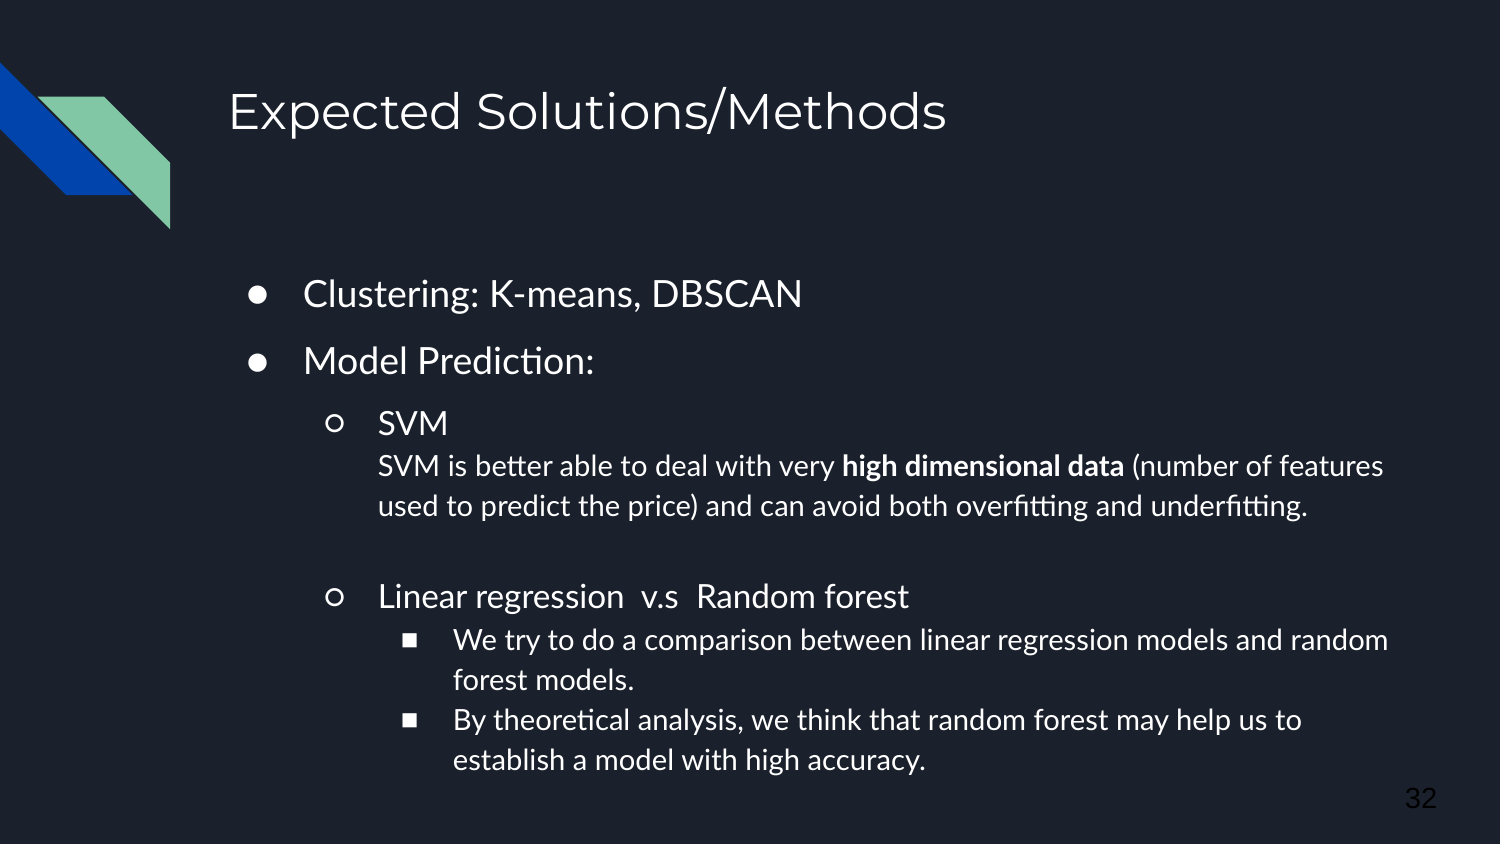

# Expected Solutions/Methods
Clustering: K-means, DBSCAN
Model Prediction:
SVM
SVM is better able to deal with very high dimensional data (number of features used to predict the price) and can avoid both overfitting and underfitting.
Linear regression  v.s  Random forest
We try to do a comparison between linear regression models and random forest models.
By theoretical analysis, we think that random forest may help us to establish a model with high accuracy.

32